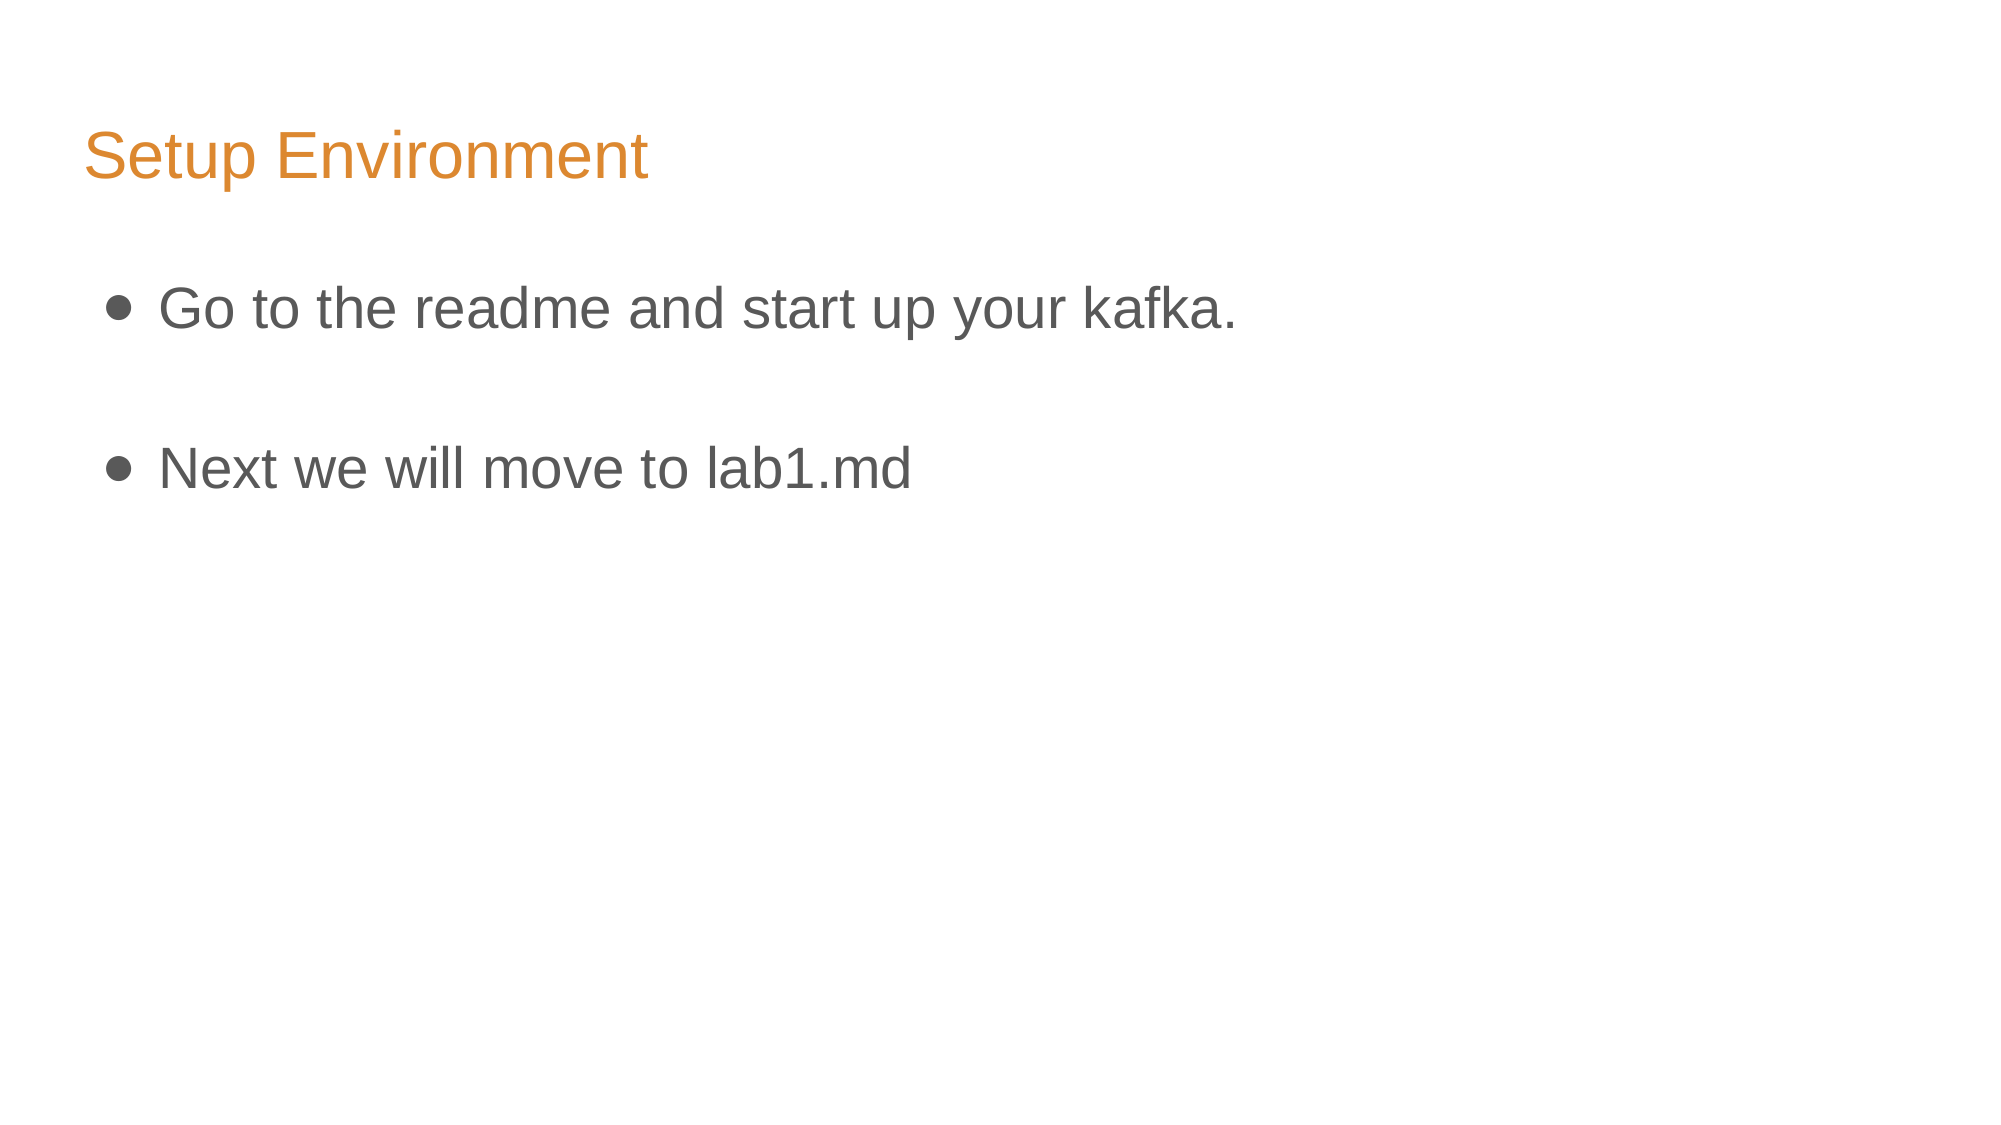

# Setup Environment
Go to the readme and start up your kafka.

Next we will move to lab1.md